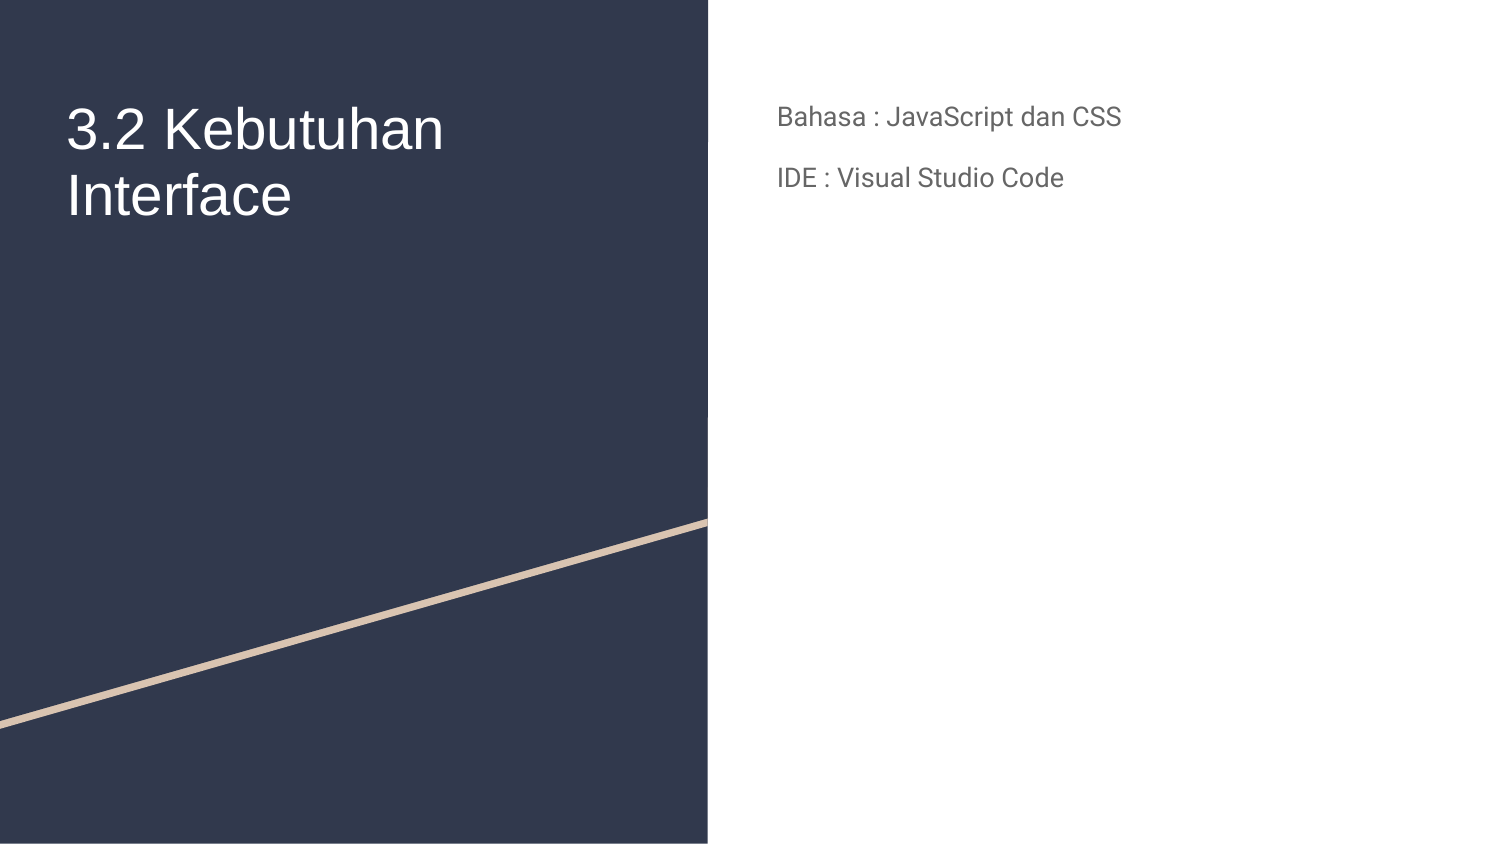

# 3.2 Kebutuhan Interface
Bahasa : JavaScript dan CSS
IDE : Visual Studio Code